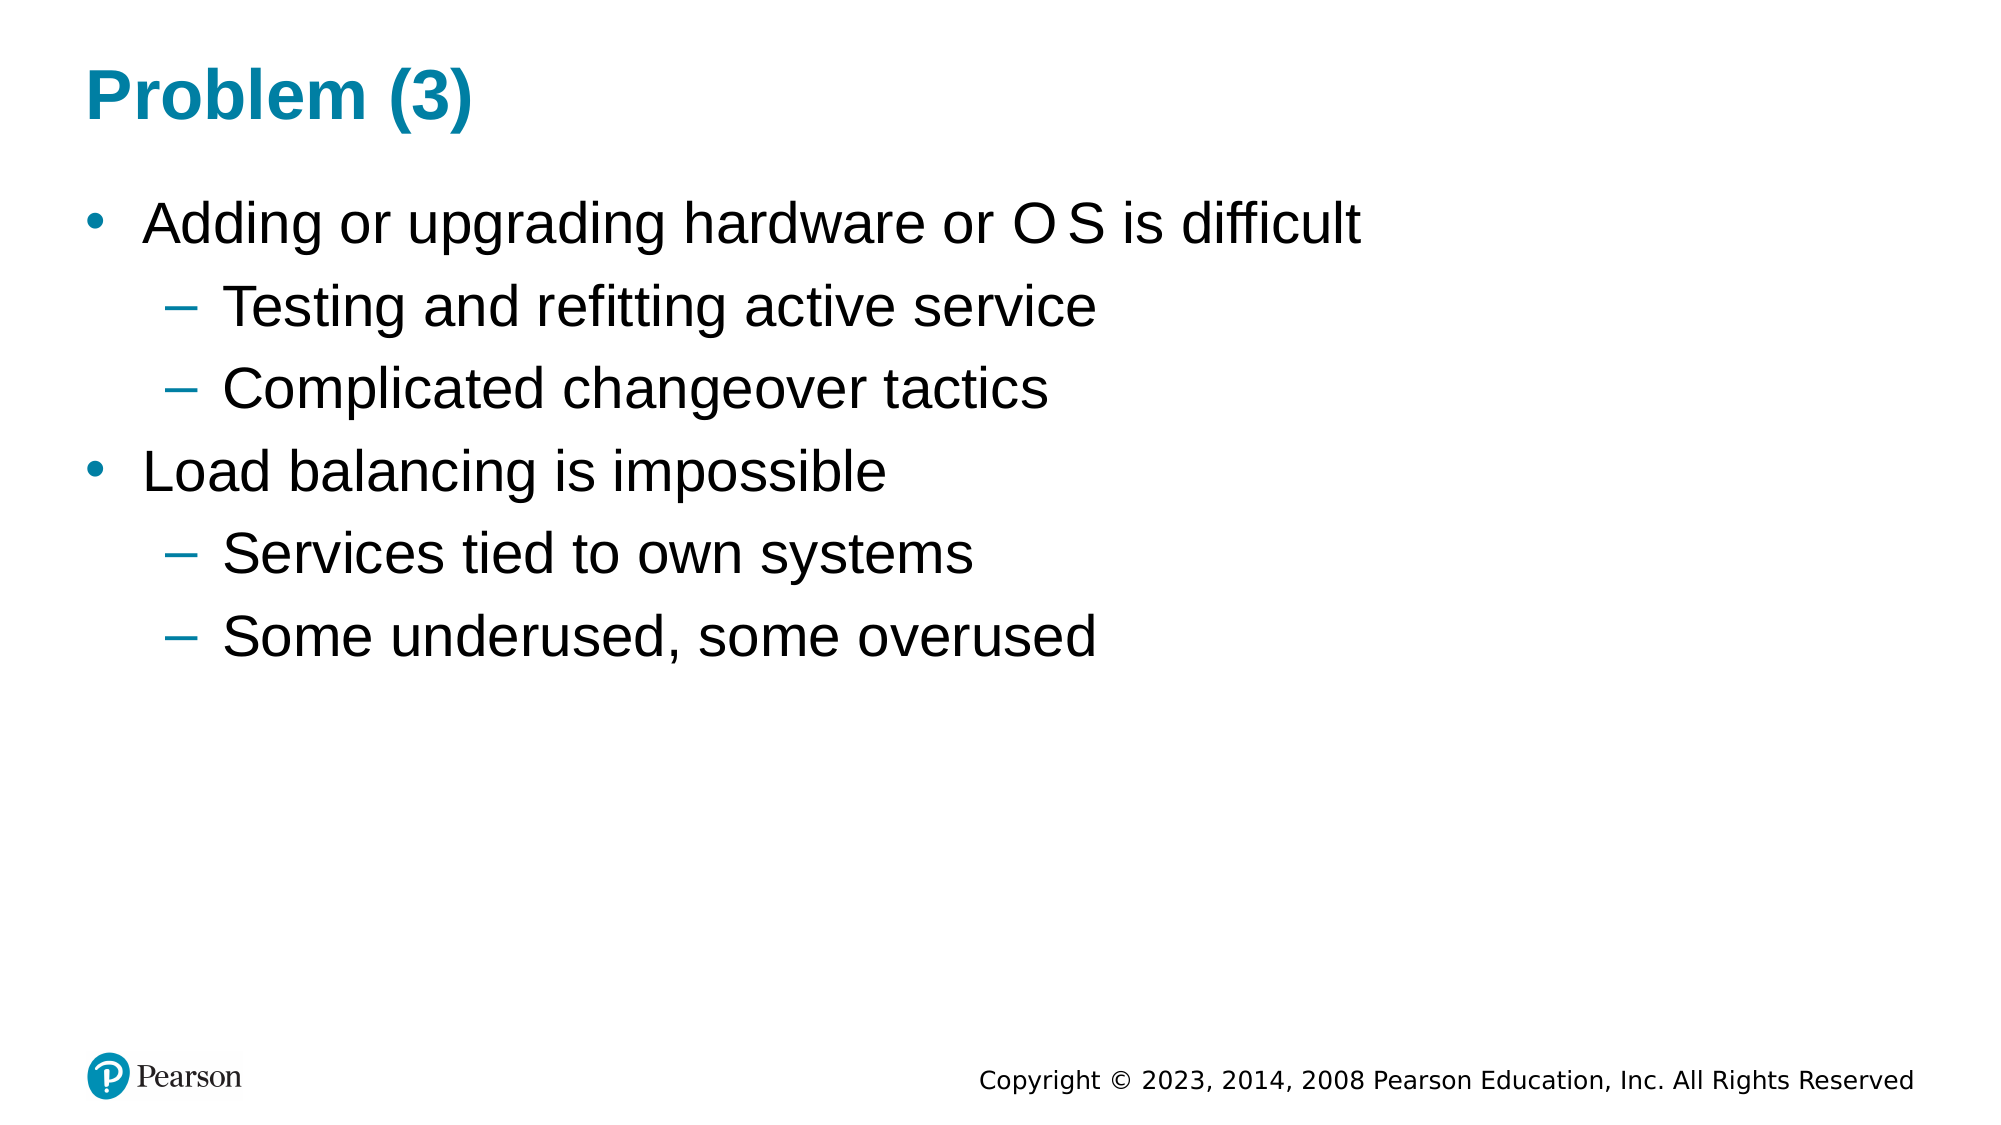

# Problem (3)
Adding or upgrading hardware or O S is difficult
Testing and refitting active service
Complicated changeover tactics
Load balancing is impossible
Services tied to own systems
Some underused, some overused